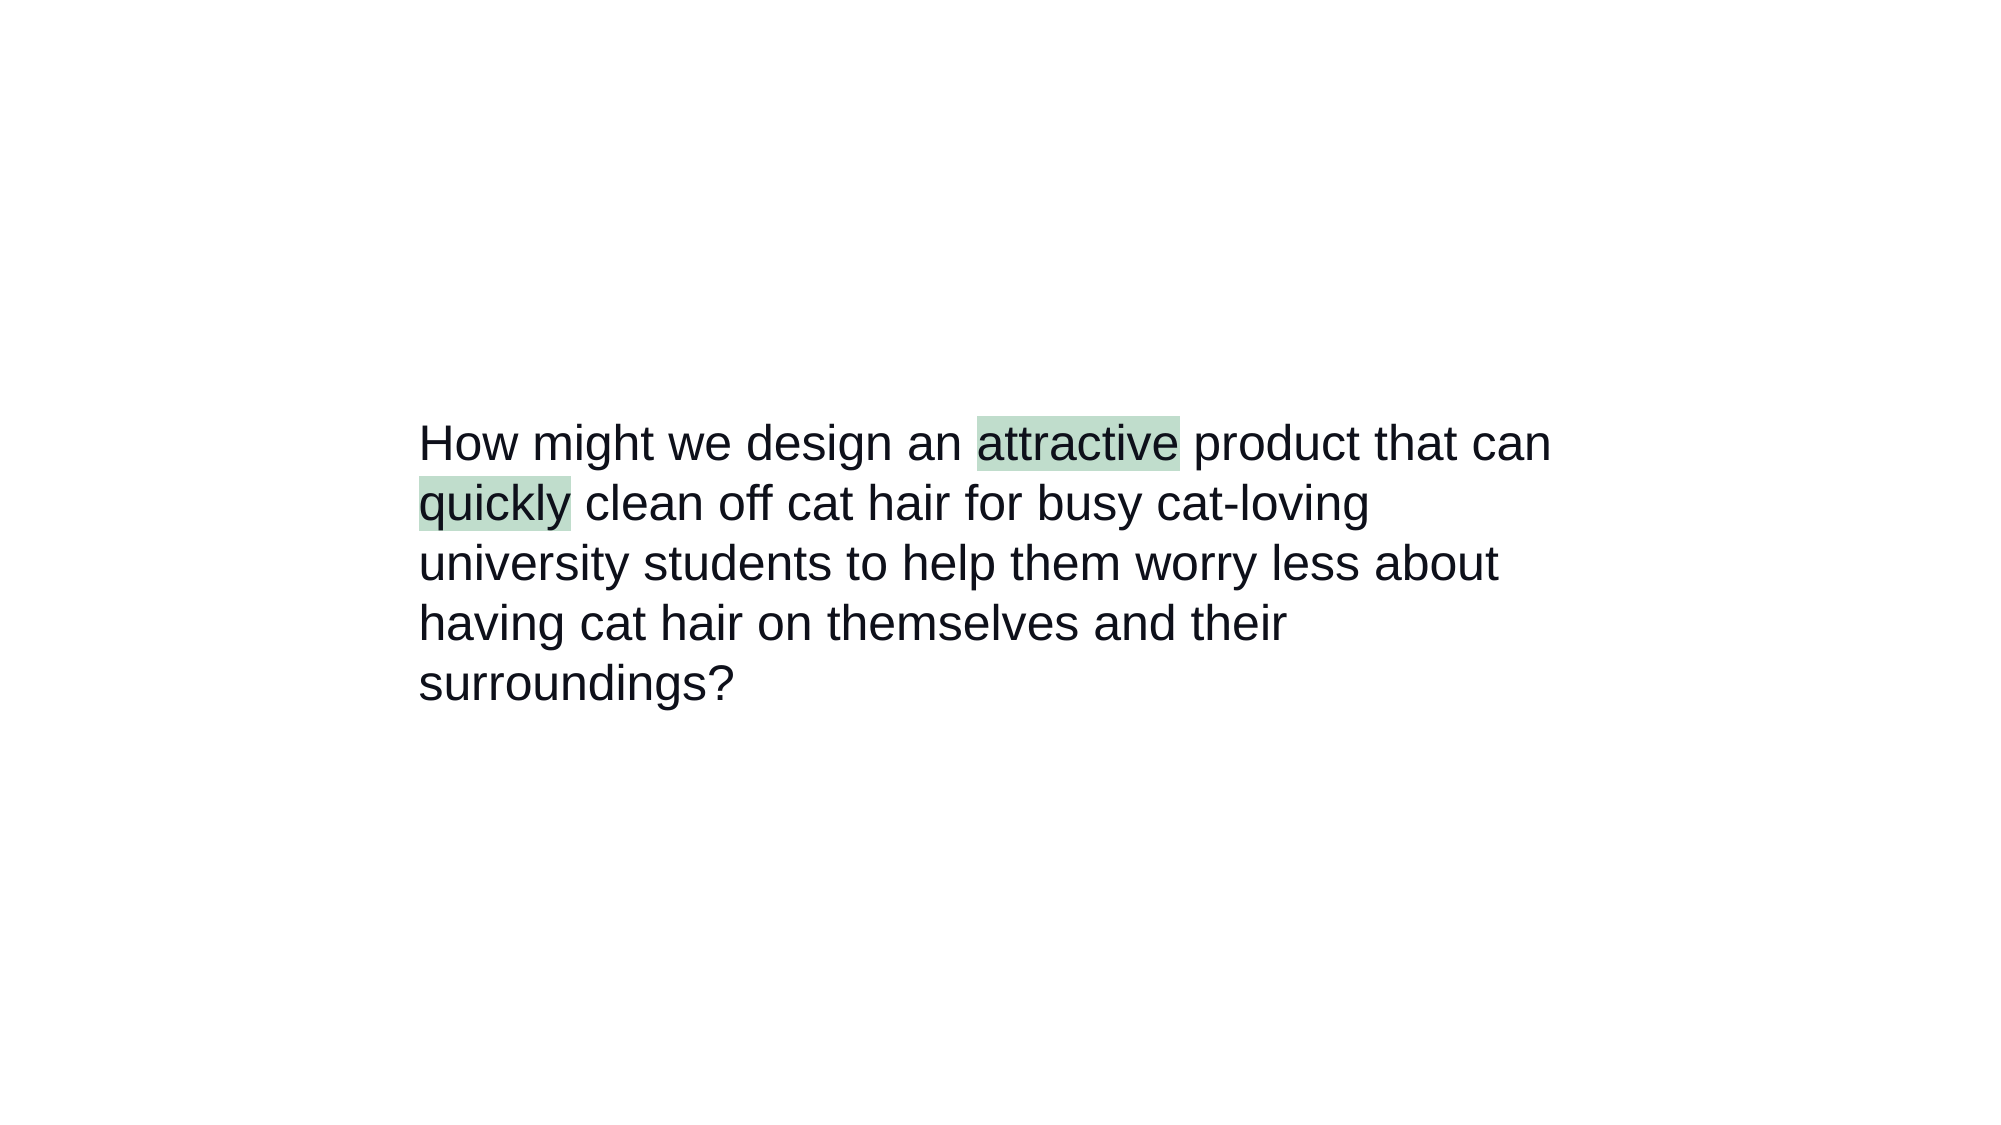

How might we design an attractive product that can quickly clean off cat hair for busy cat-loving university students to help them worry less about having cat hair on themselves and their surroundings?